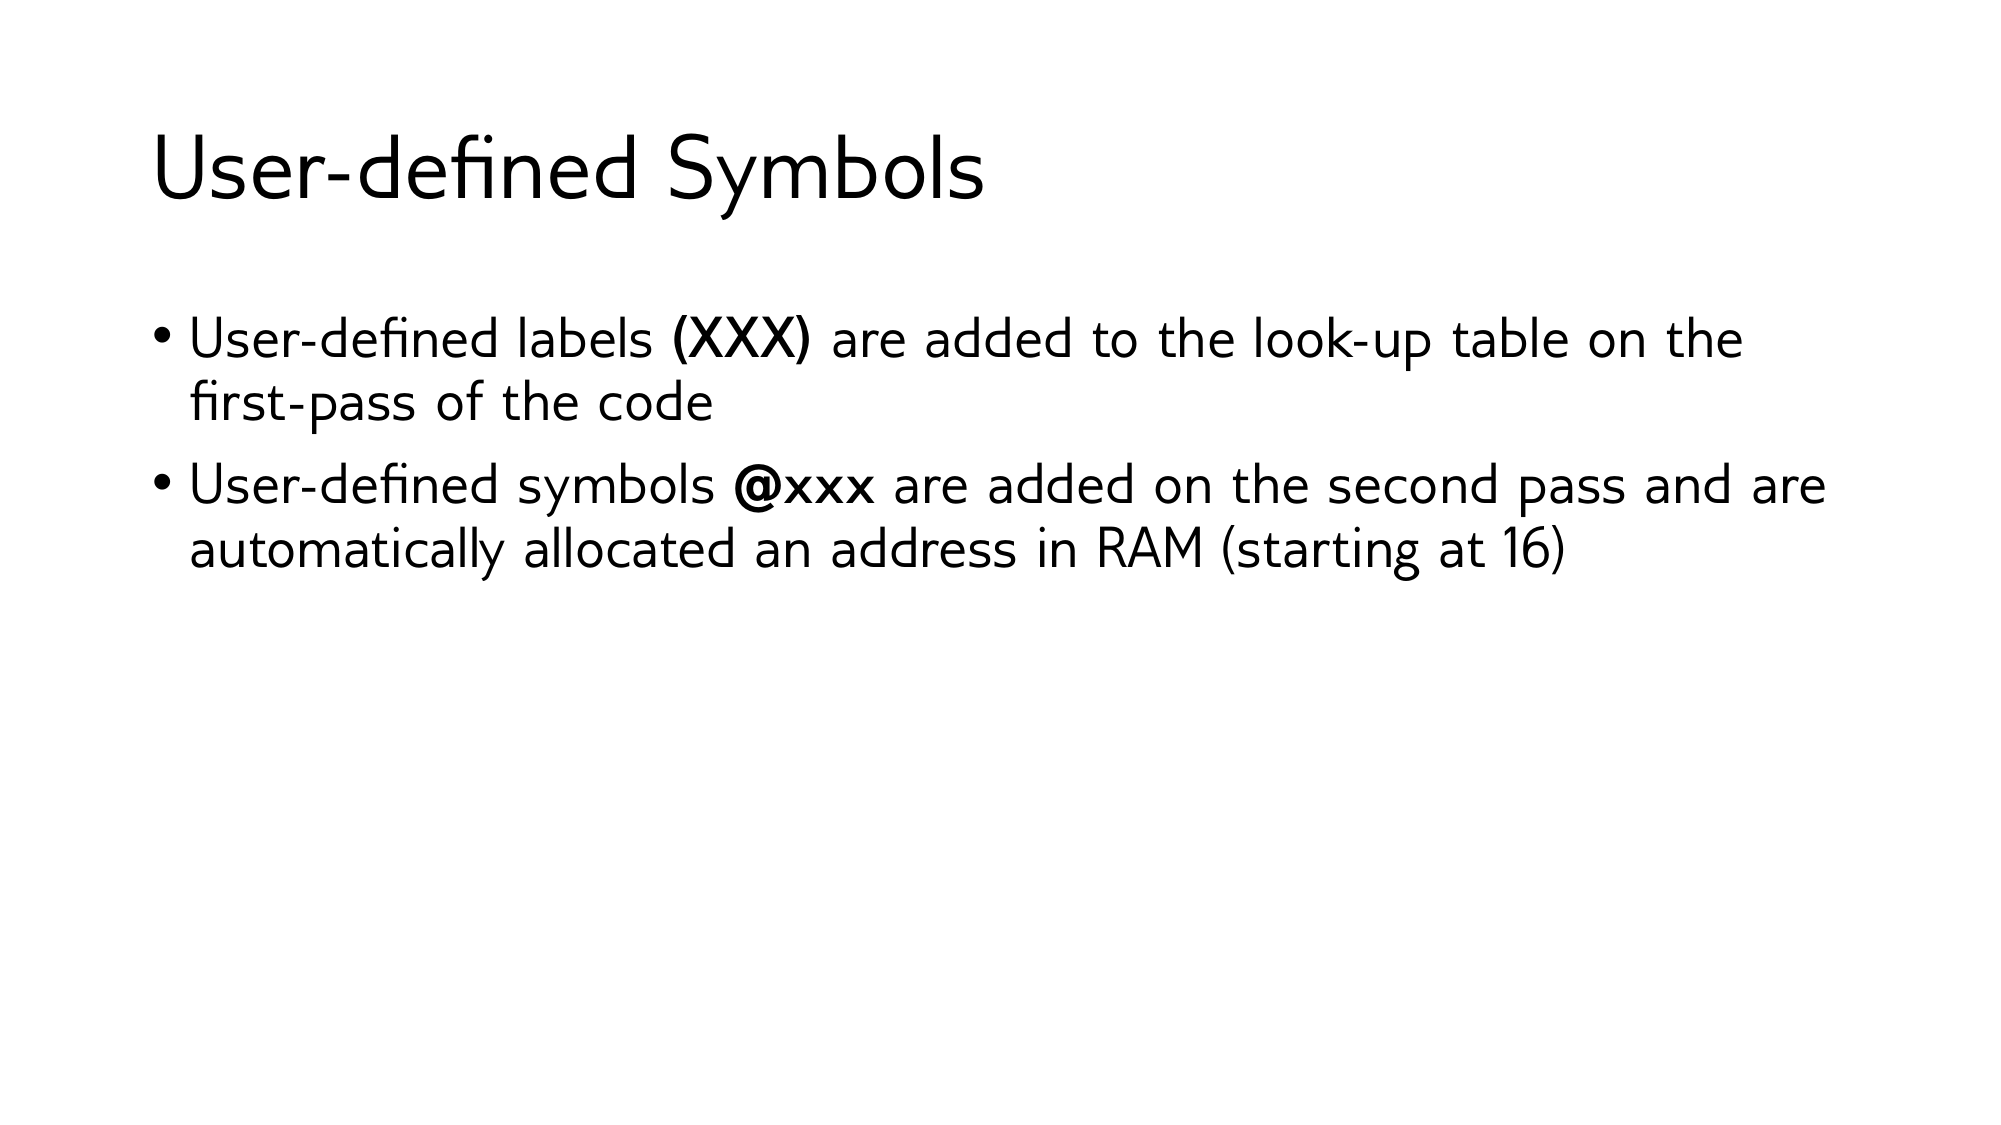

# User-defined Symbols
User-defined labels (XXX) are added to the look-up table on the first-pass of the code
User-defined symbols @xxx are added on the second pass and are automatically allocated an address in RAM (starting at 16)